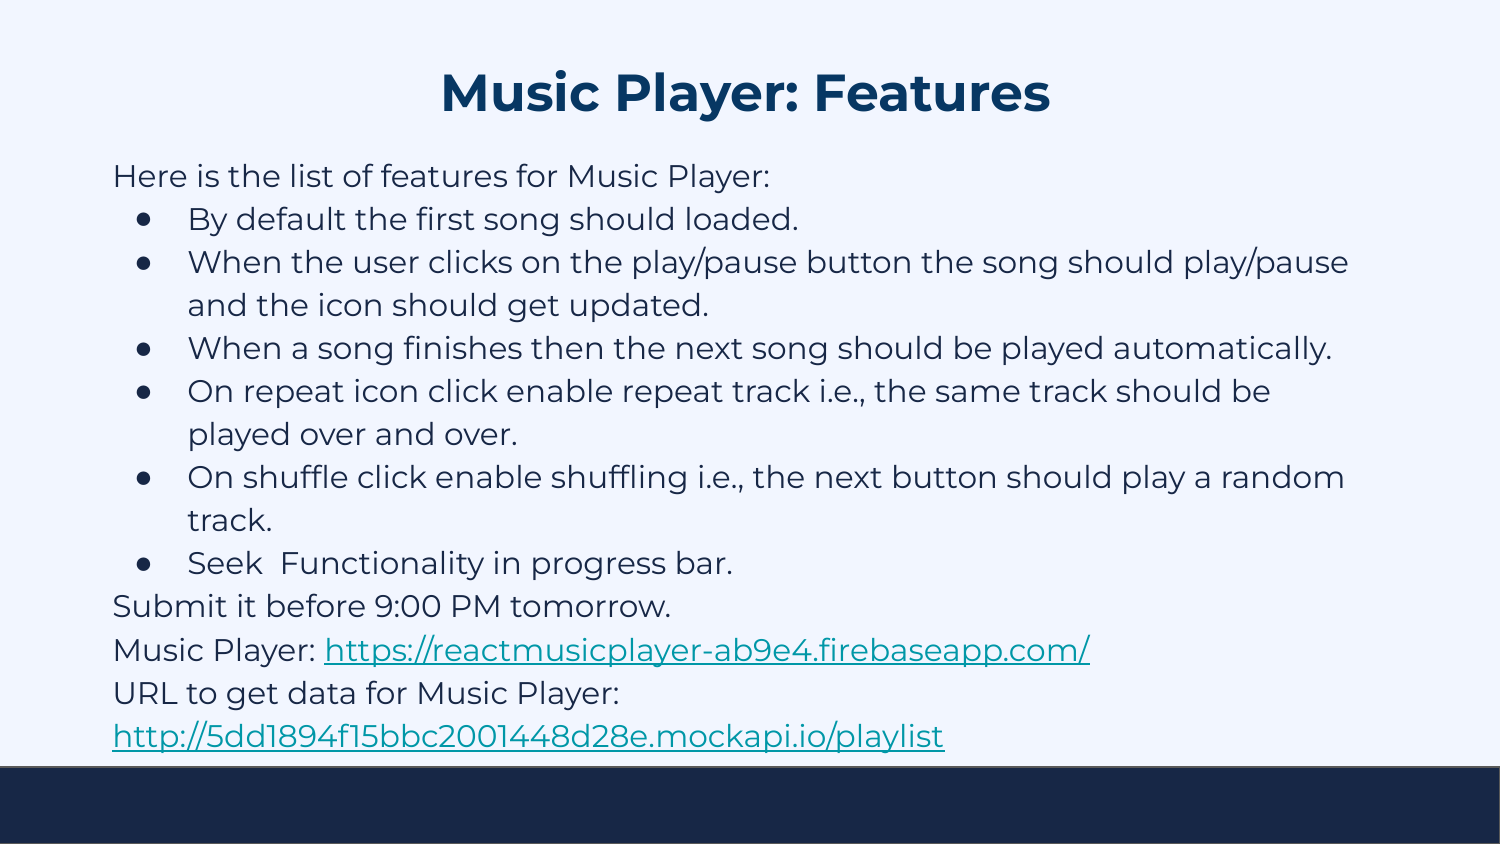

# Music Player: Features
Here is the list of features for Music Player:
By default the first song should loaded.
When the user clicks on the play/pause button the song should play/pause and the icon should get updated.
When a song finishes then the next song should be played automatically.
On repeat icon click enable repeat track i.e., the same track should be played over and over.
On shuffle click enable shuffling i.e., the next button should play a random track.
Seek  Functionality in progress bar.
Submit it before 9:00 PM tomorrow.
Music Player: https://reactmusicplayer-ab9e4.firebaseapp.com/
URL to get data for Music Player:
http://5dd1894f15bbc2001448d28e.mockapi.io/playlist